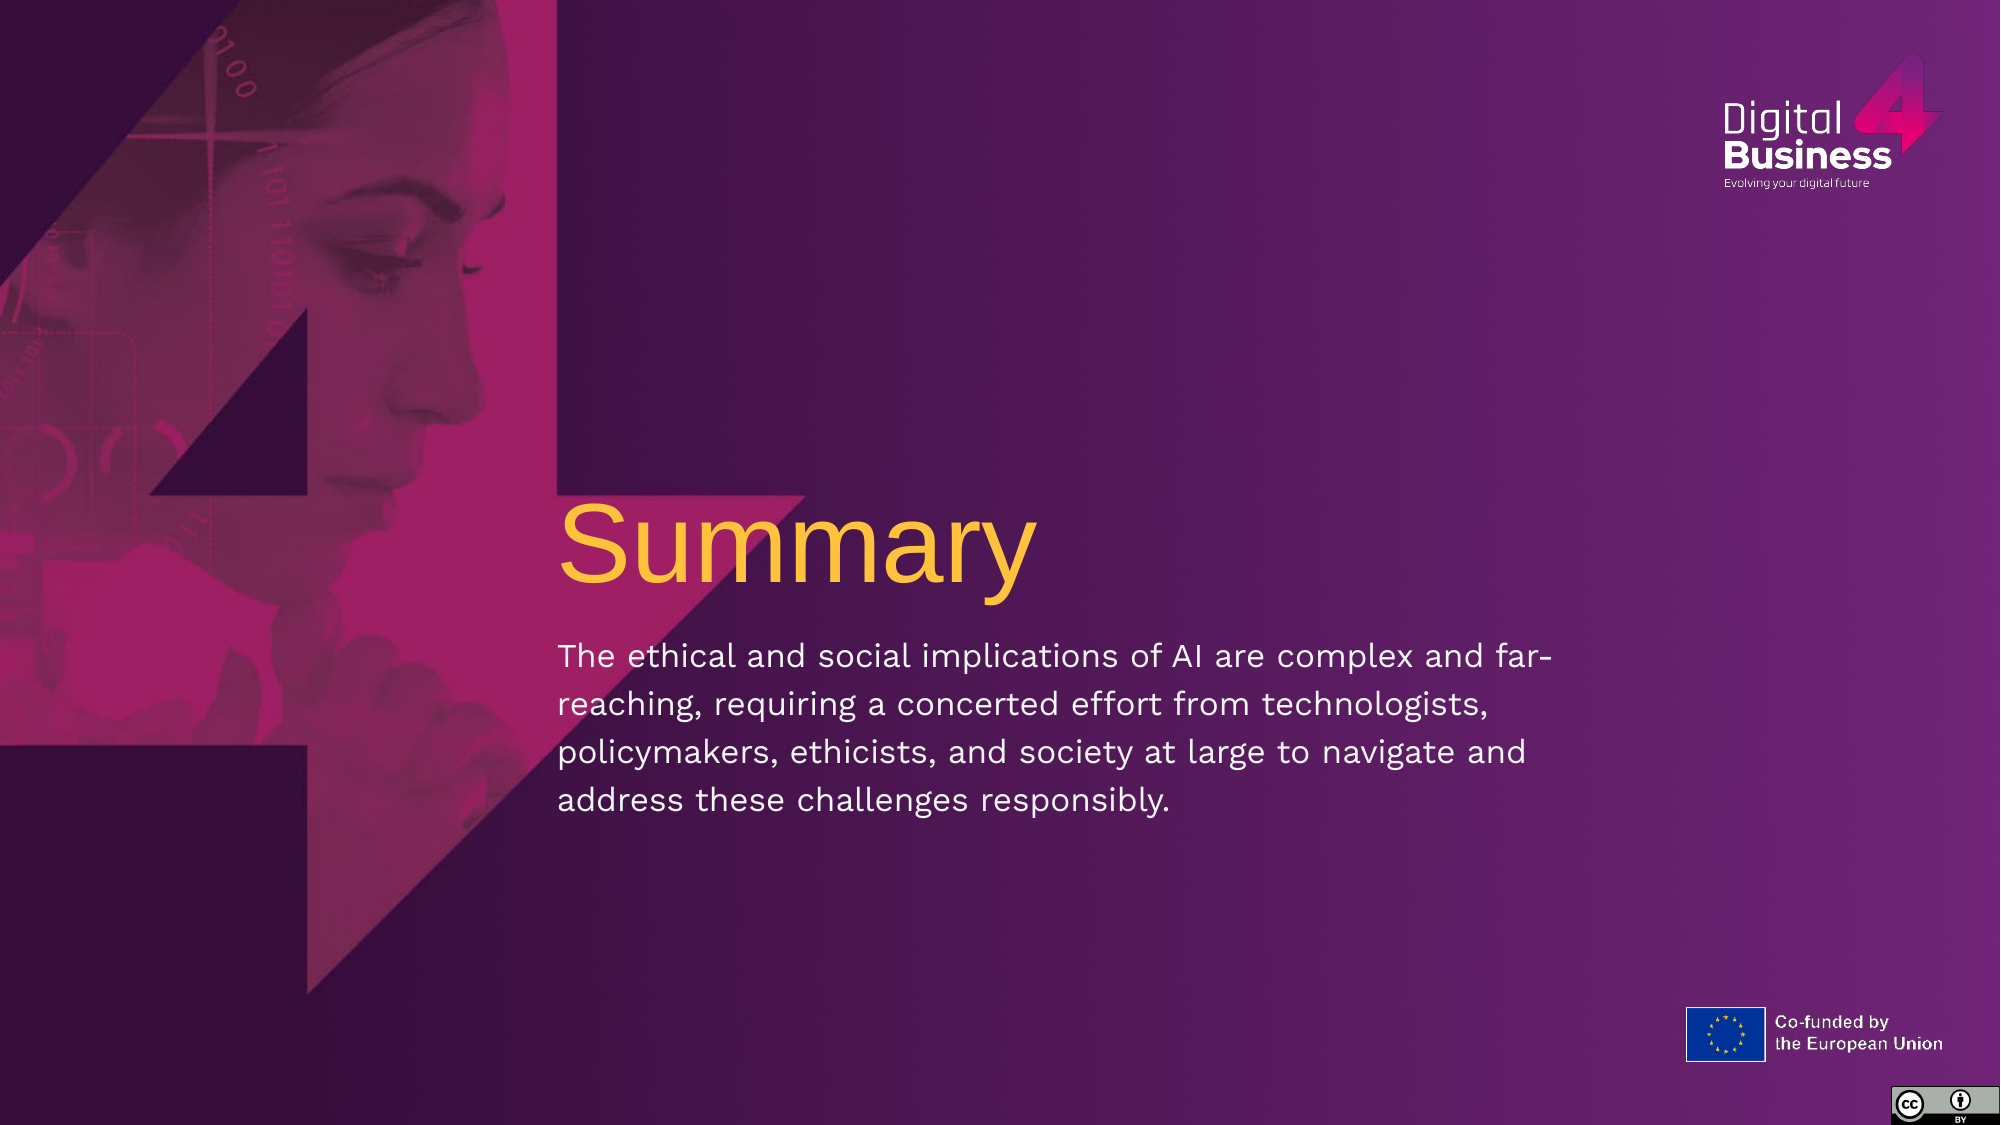

# Summary
The ethical and social implications of AI are complex and far-reaching, requiring a concerted effort from technologists, policymakers, ethicists, and society at large to navigate and address these challenges responsibly.